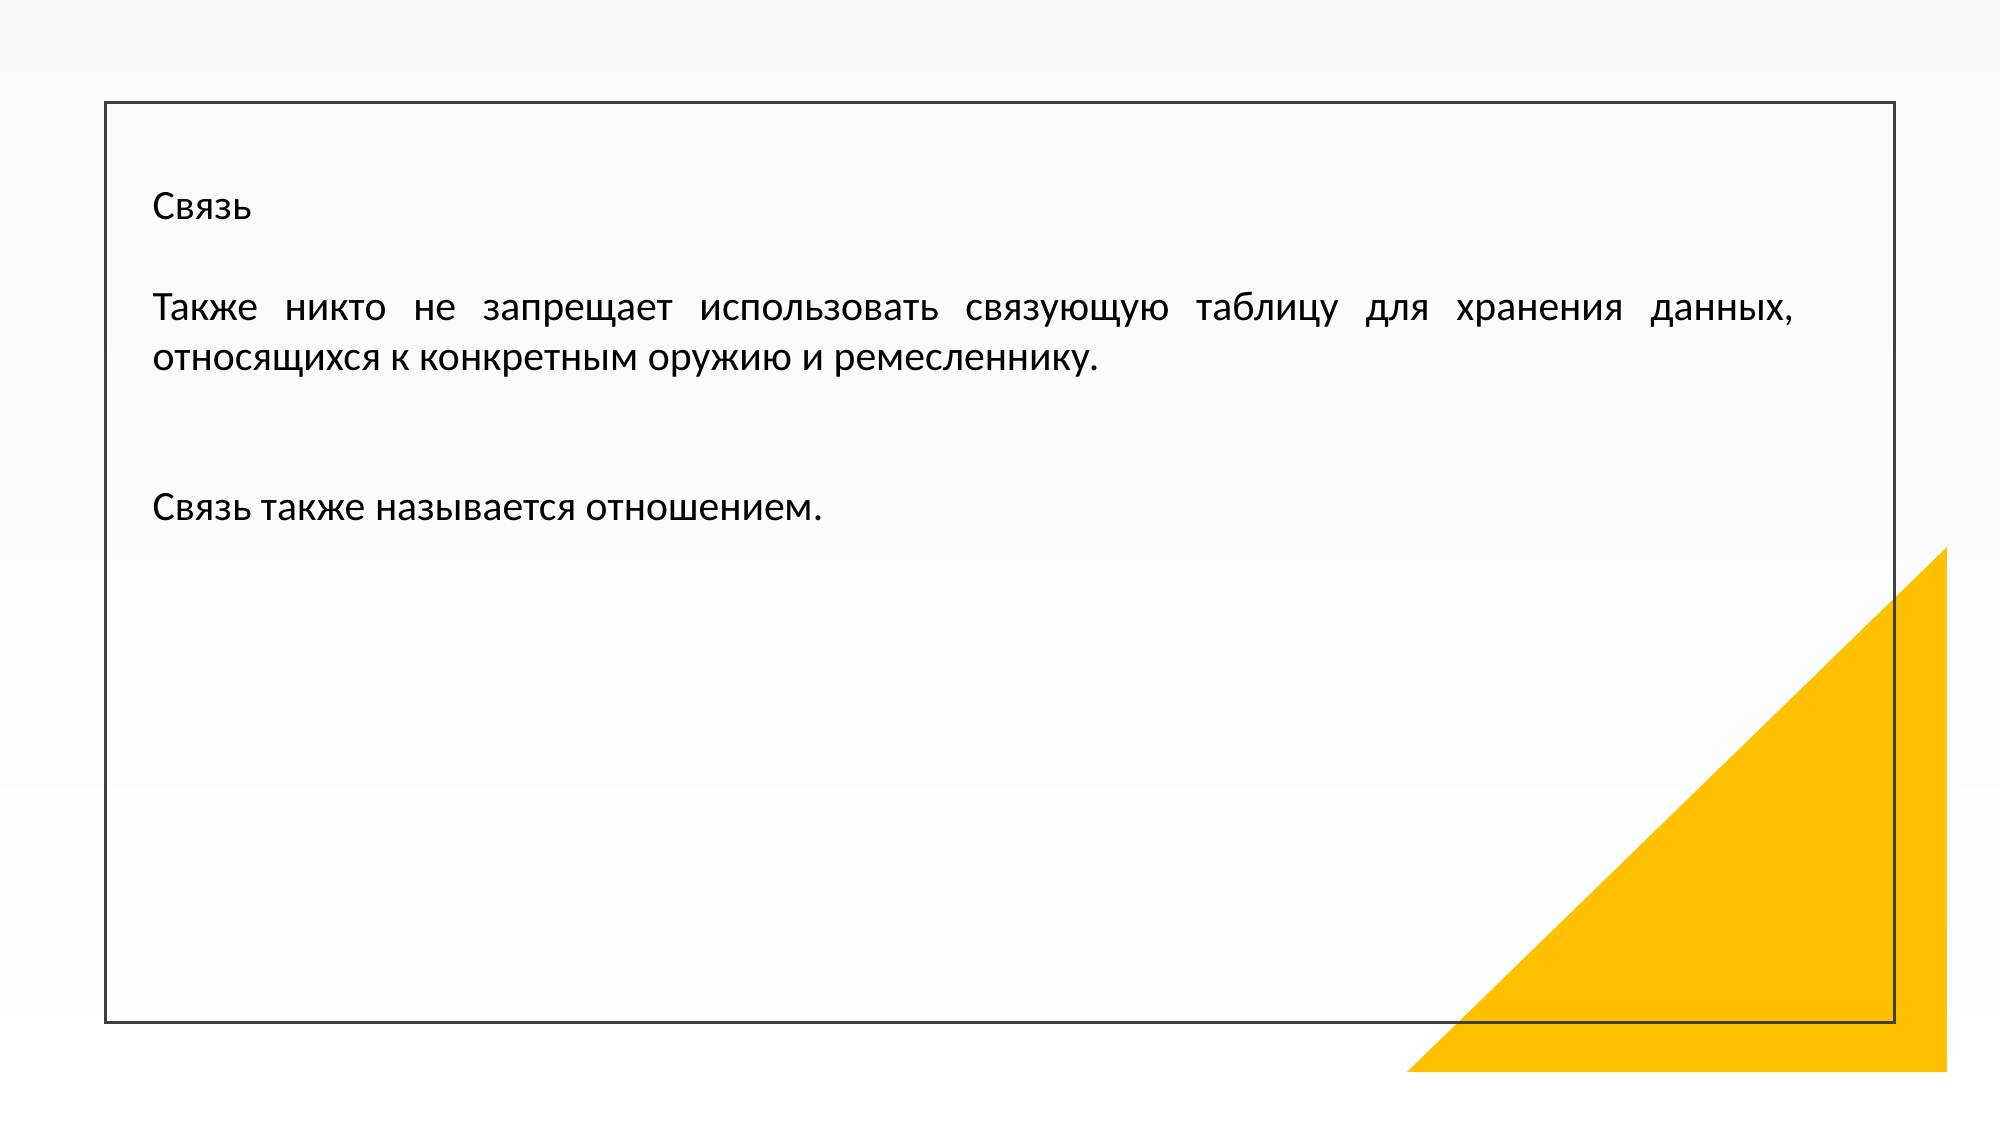

Связь

Также никто не запрещает использовать связующую таблицу для хранения данных, относящихся к конкретным оружию и ремесленнику.

Связь также называется отношением.